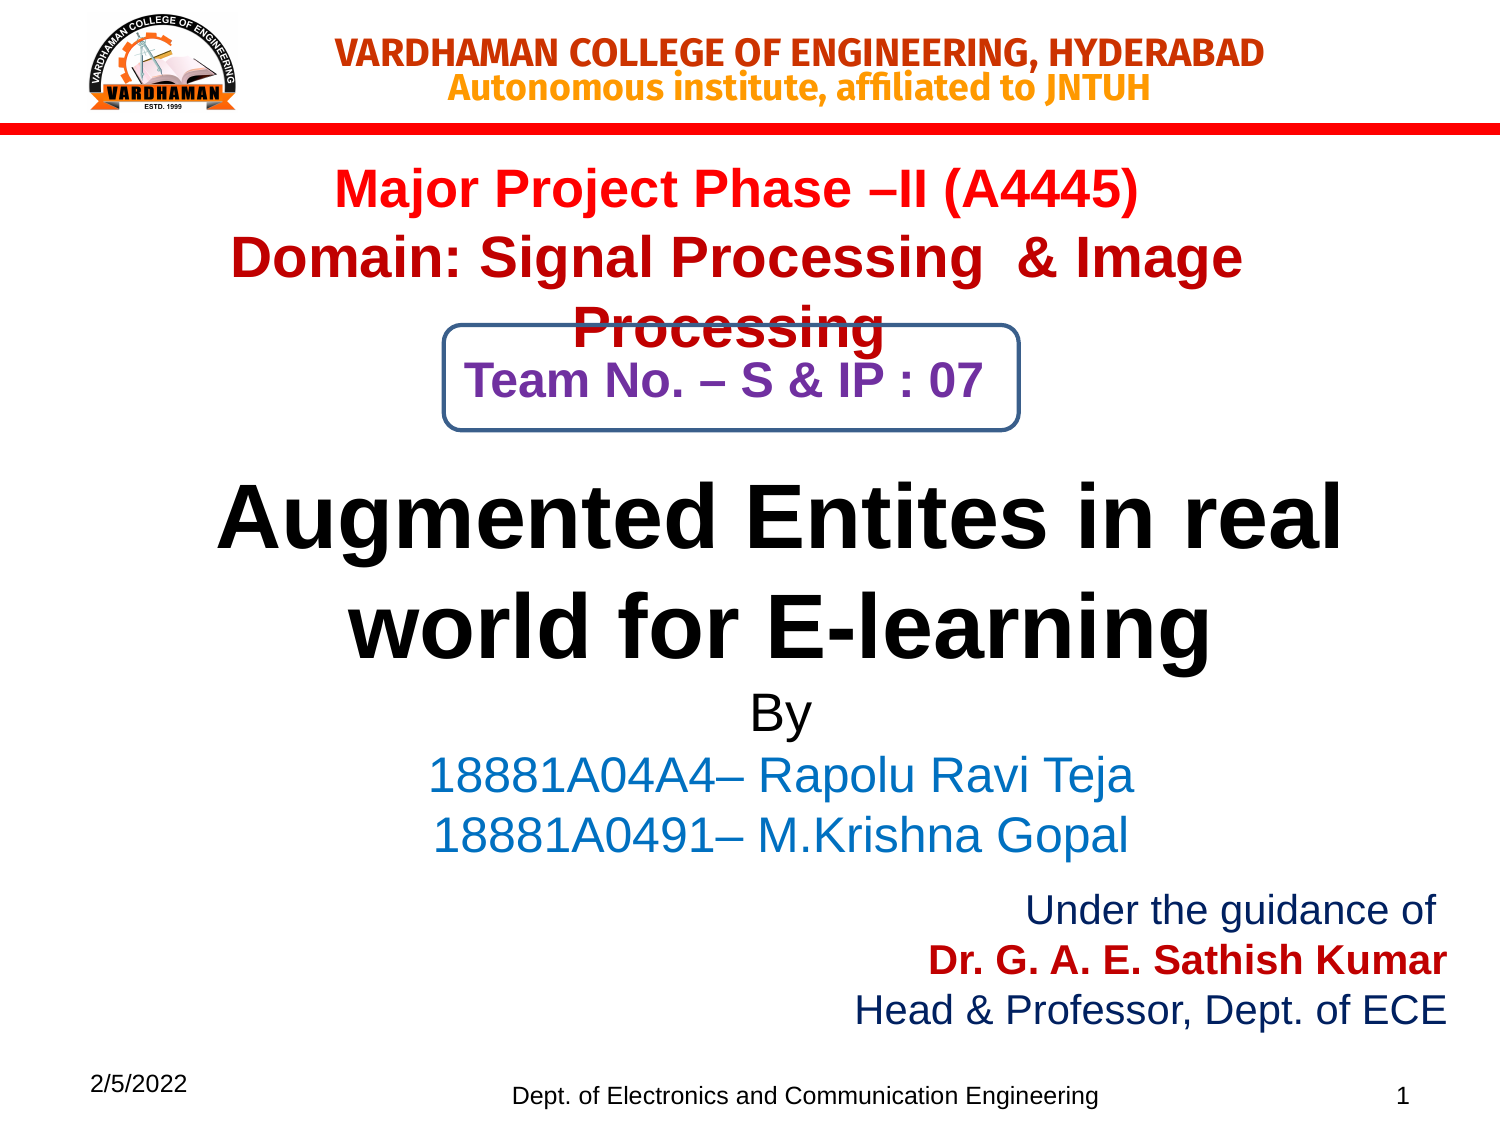

VARDHAMAN COLLEGE OF ENGINEERING, HYDERABAD
Autonomous institute, affiliated to JNTUH
# Major Project Phase –II (A4445) Domain: Signal Processing  & Image Processing
Team No. – S & IP : 07
Augmented Entites in real world for E-learning
By
18881A04A4– Rapolu Ravi Teja
18881A0491– M.Krishna Gopal
Under the guidance of
Dr. G. A. E. Sathish Kumar
Head & Professor, Dept. of ECE
2/5/2022
Dept. of Electronics and Communication Engineering
1